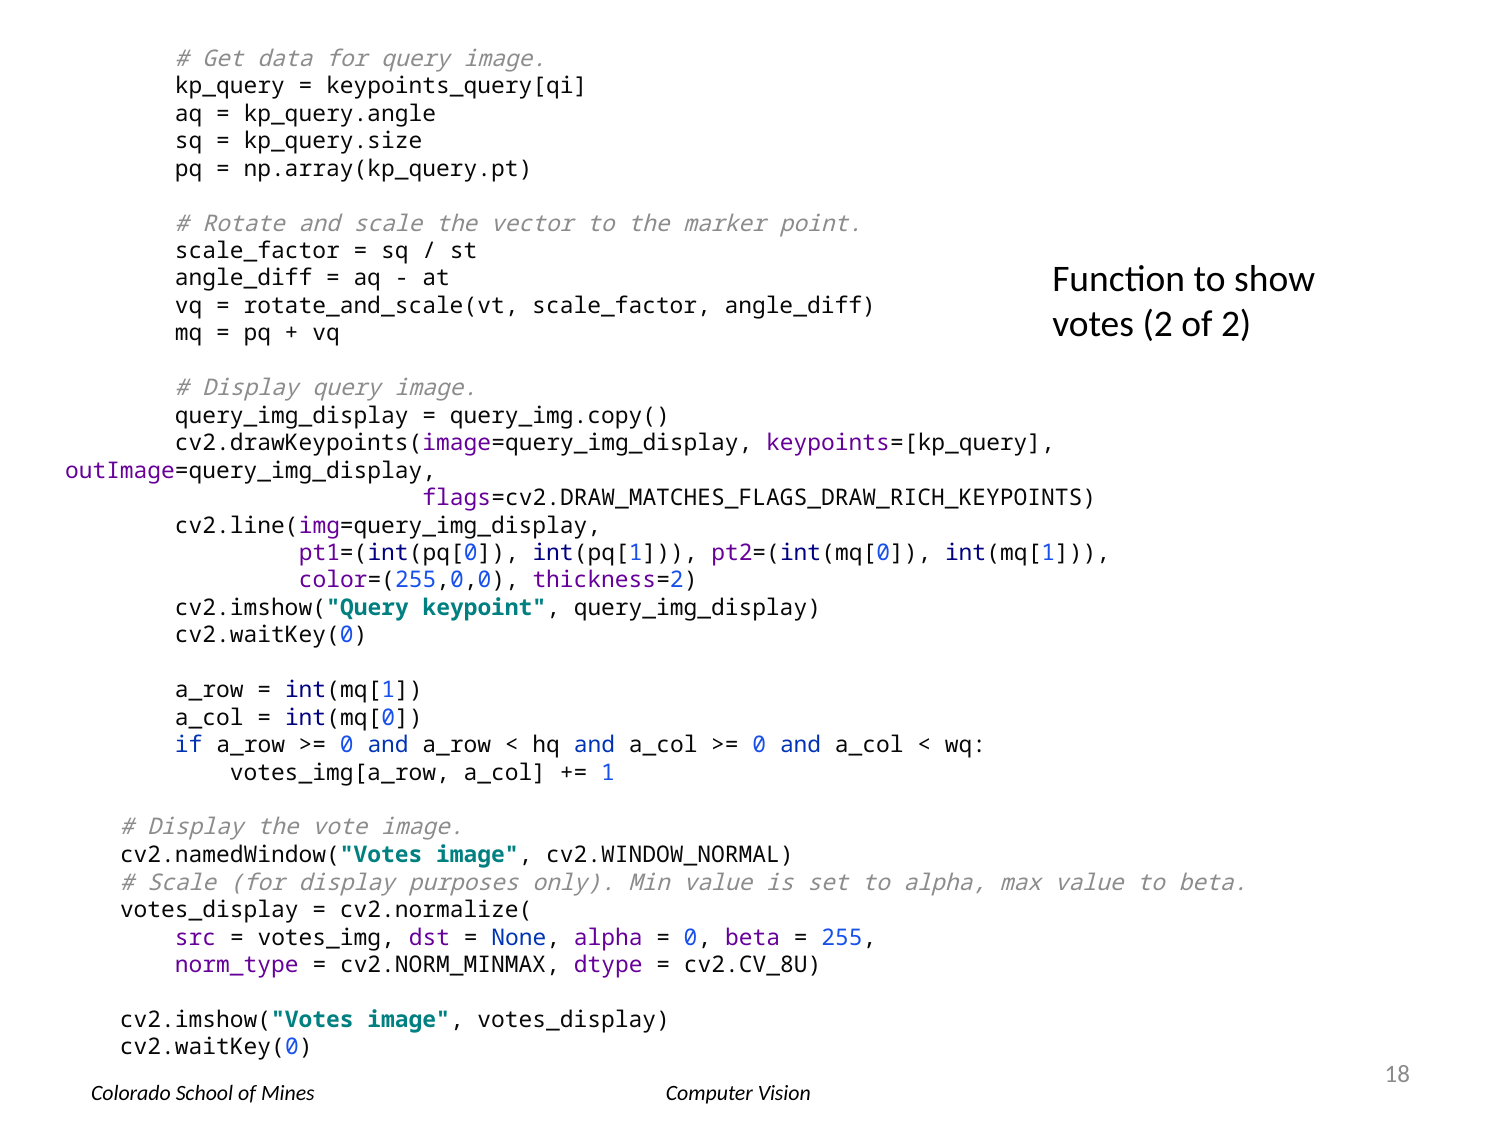

# Get data for query image. kp_query = keypoints_query[qi] aq = kp_query.angle sq = kp_query.size pq = np.array(kp_query.pt) # Rotate and scale the vector to the marker point. scale_factor = sq / st angle_diff = aq - at vq = rotate_and_scale(vt, scale_factor, angle_diff) mq = pq + vq # Display query image. query_img_display = query_img.copy() cv2.drawKeypoints(image=query_img_display, keypoints=[kp_query], outImage=query_img_display, flags=cv2.DRAW_MATCHES_FLAGS_DRAW_RICH_KEYPOINTS) cv2.line(img=query_img_display, pt1=(int(pq[0]), int(pq[1])), pt2=(int(mq[0]), int(mq[1])), color=(255,0,0), thickness=2) cv2.imshow("Query keypoint", query_img_display) cv2.waitKey(0) a_row = int(mq[1]) a_col = int(mq[0]) if a_row >= 0 and a_row < hq and a_col >= 0 and a_col < wq: votes_img[a_row, a_col] += 1 # Display the vote image. cv2.namedWindow("Votes image", cv2.WINDOW_NORMAL) # Scale (for display purposes only). Min value is set to alpha, max value to beta. votes_display = cv2.normalize( src = votes_img, dst = None, alpha = 0, beta = 255, norm_type = cv2.NORM_MINMAX, dtype = cv2.CV_8U) cv2.imshow("Votes image", votes_display) cv2.waitKey(0)
Function to show votes (2 of 2)
18